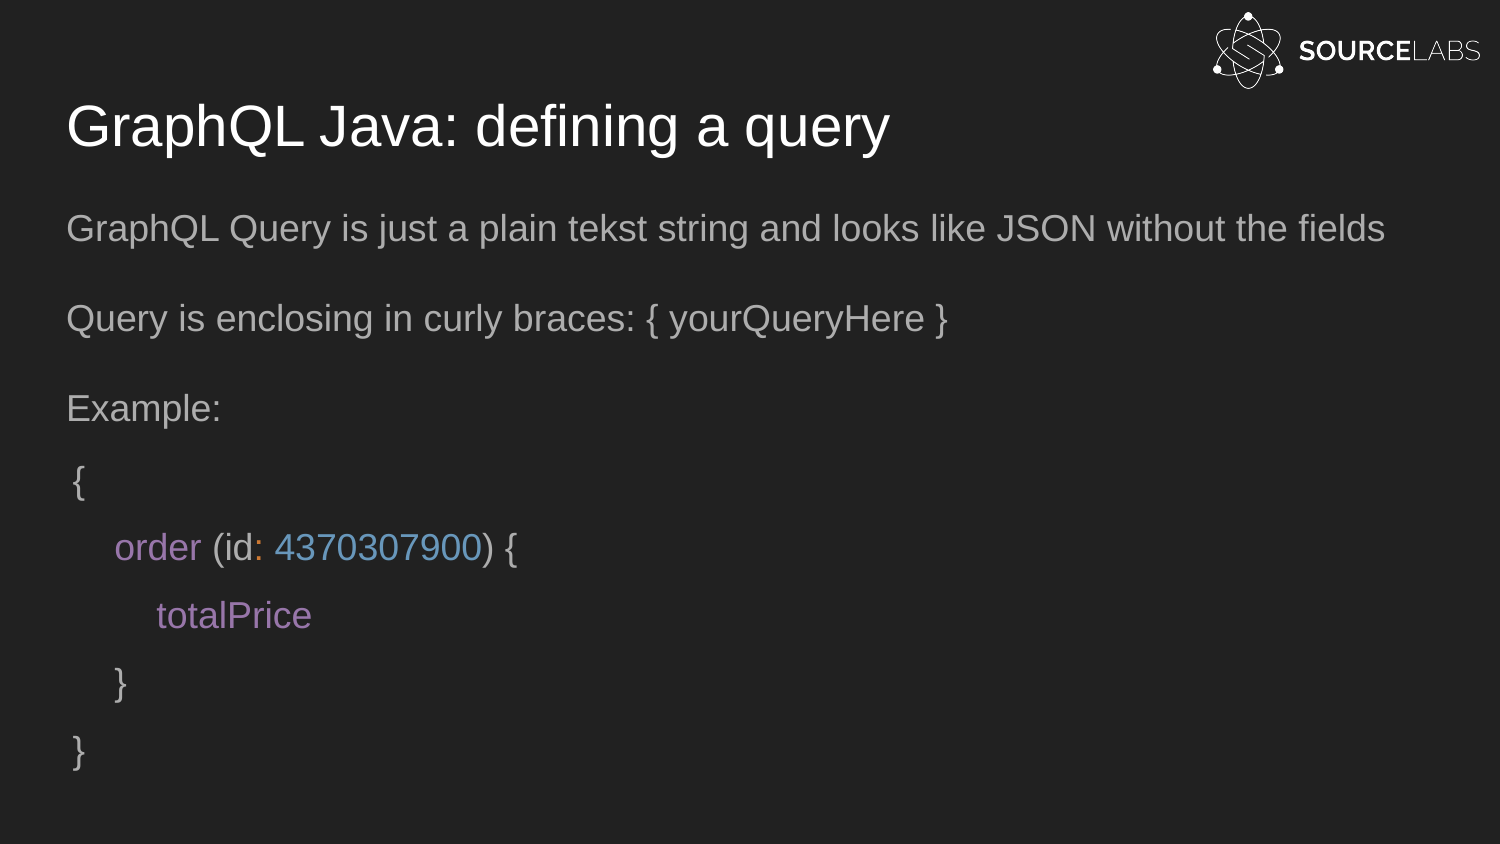

# GraphQL Java: defining a query
GraphQL Query is just a plain tekst string and looks like JSON without the fields

Query is enclosing in curly braces: { yourQueryHere }

Example:

{
    order (id: 4370307900) {
        totalPrice
    }
}